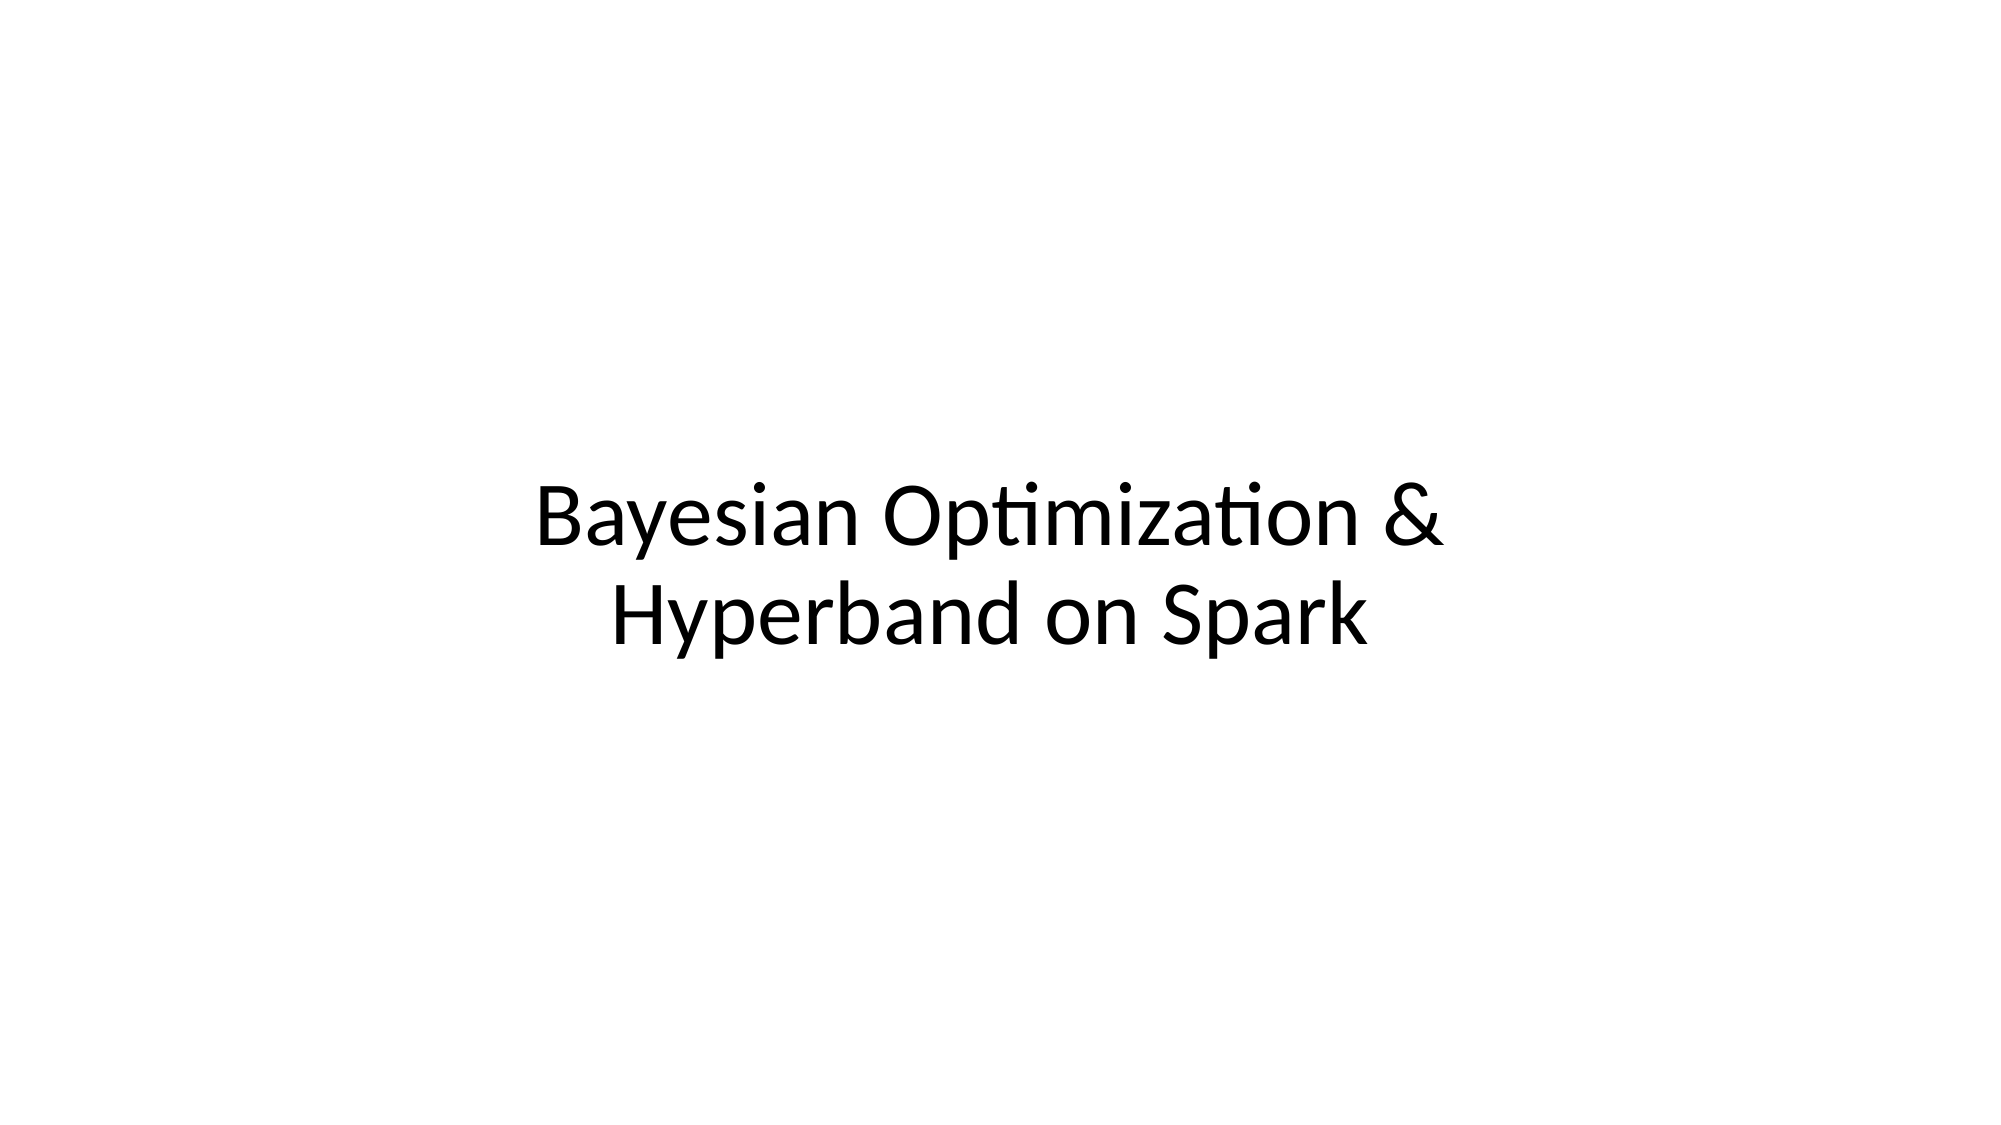

# Bayesian Optimization & Hyperband on Spark